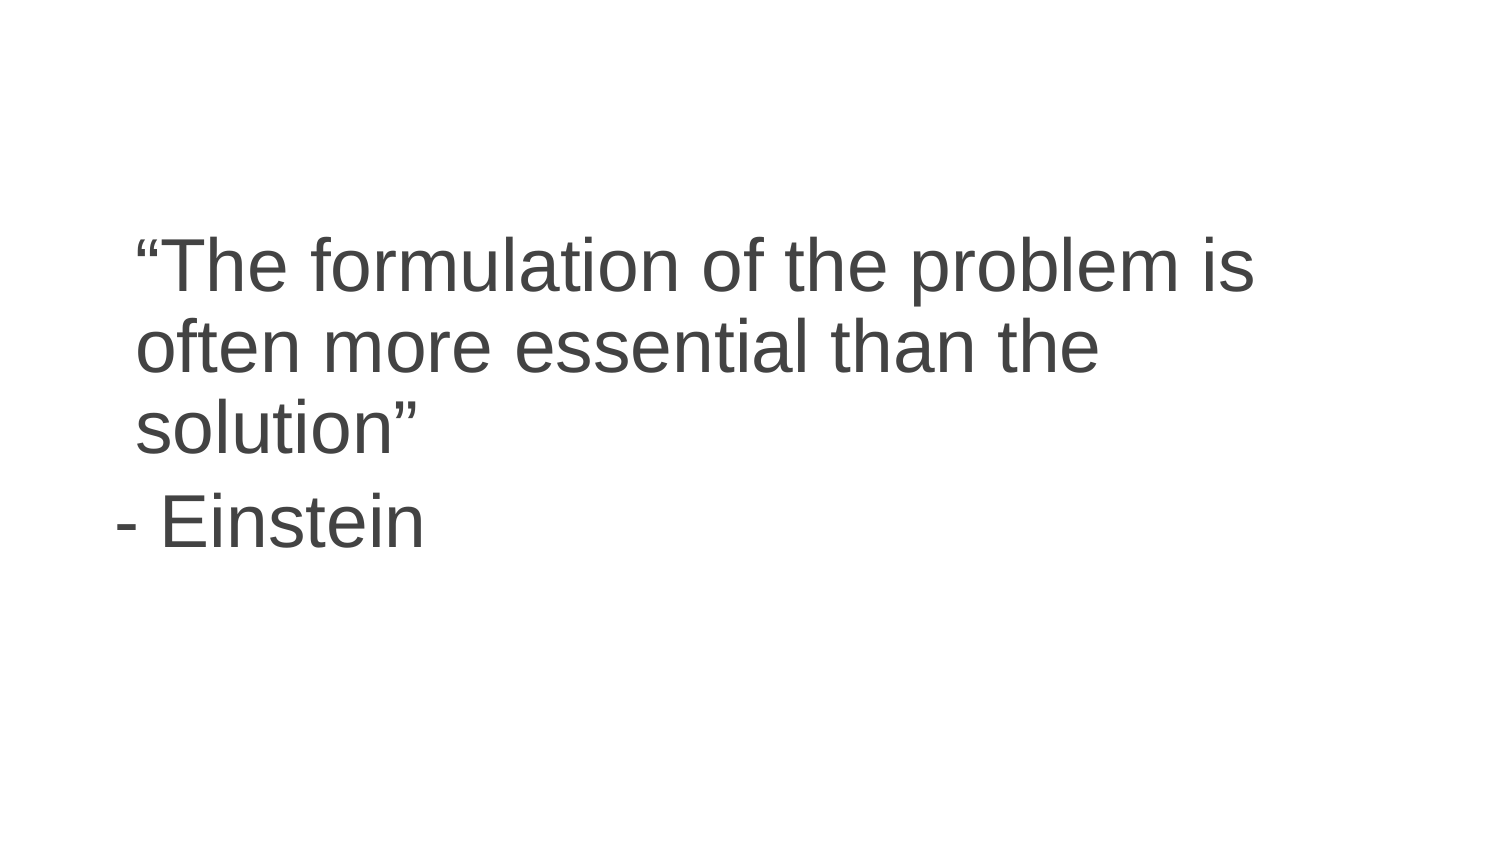

“The formulation of the problem is often more essential than the solution”
- Einstein